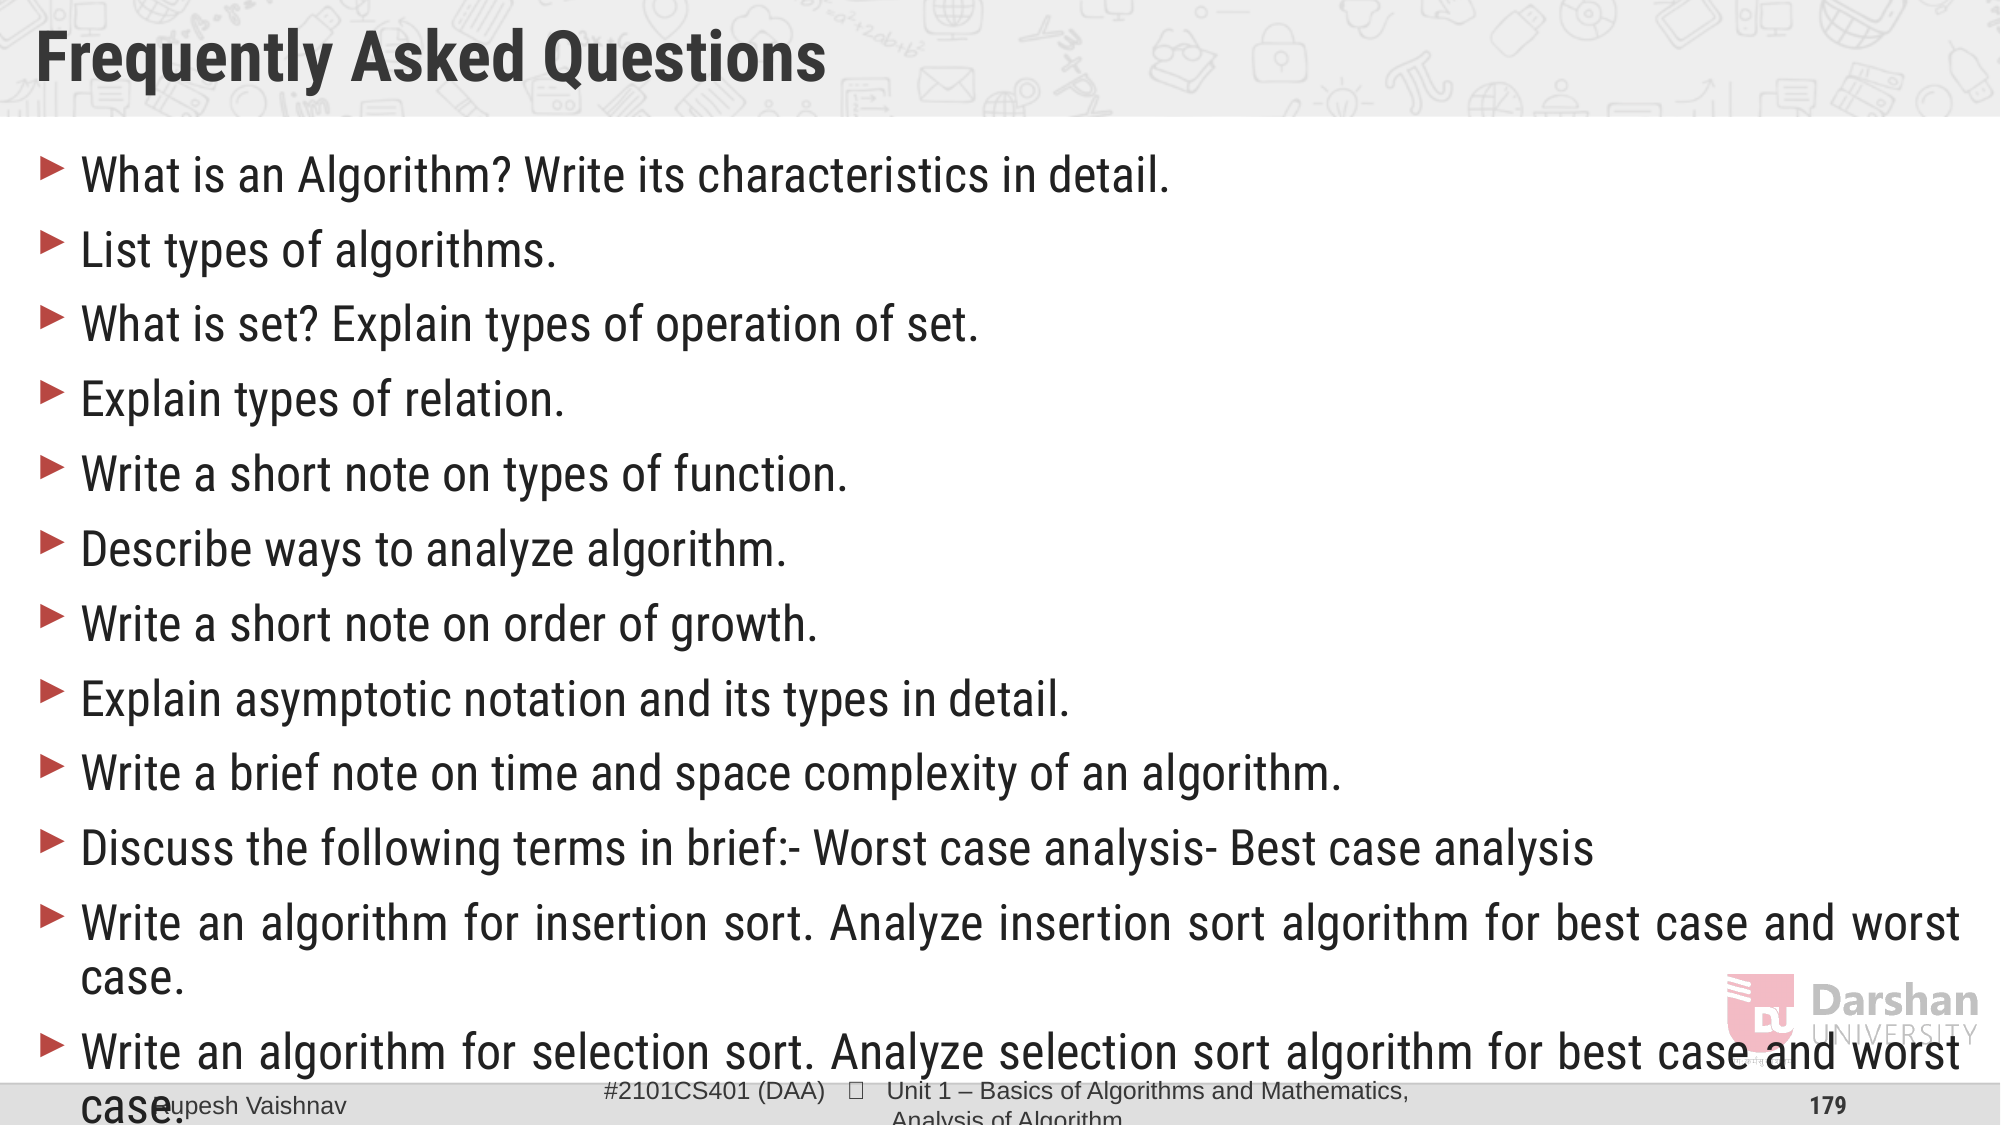

# Frequently Asked Questions
What is an Algorithm? Write its characteristics in detail.
List types of algorithms.
What is set? Explain types of operation of set.
Explain types of relation.
Write a short note on types of function.
Describe ways to analyze algorithm.
Write a short note on order of growth.
Explain asymptotic notation and its types in detail.
Write a brief note on time and space complexity of an algorithm.
Discuss the following terms in brief:- Worst case analysis- Best case analysis
Write an algorithm for insertion sort. Analyze insertion sort algorithm for best case and worst case.
Write an algorithm for selection sort. Analyze selection sort algorithm for best case and worst case.